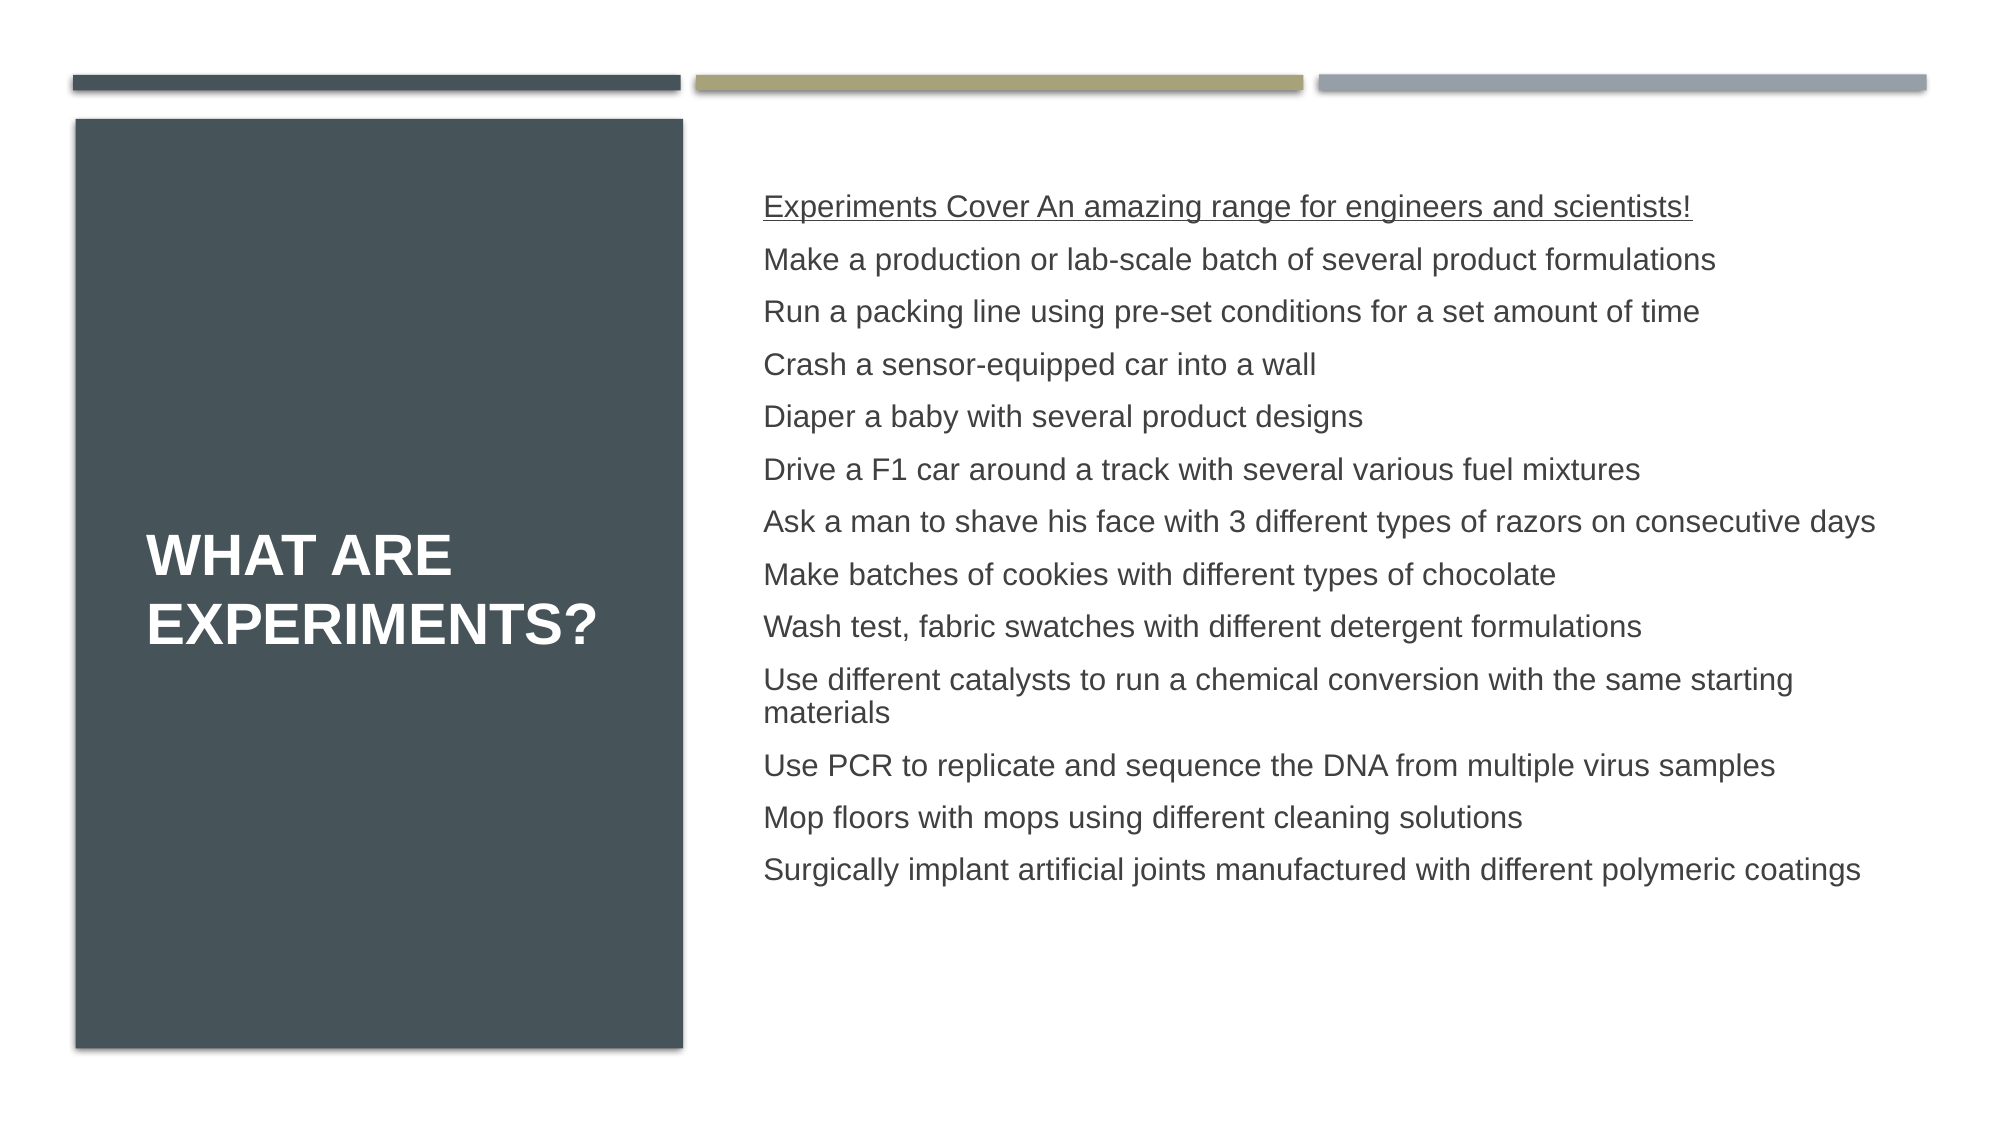

Experiments Cover An amazing range for engineers and scientists!
Make a production or lab-scale batch of several product formulations
Run a packing line using pre-set conditions for a set amount of time
Crash a sensor-equipped car into a wall
Diaper a baby with several product designs
Drive a F1 car around a track with several various fuel mixtures
Ask a man to shave his face with 3 different types of razors on consecutive days
Make batches of cookies with different types of chocolate
Wash test, fabric swatches with different detergent formulations
Use different catalysts to run a chemical conversion with the same starting materials
Use PCR to replicate and sequence the DNA from multiple virus samples
Mop floors with mops using different cleaning solutions
Surgically implant artificial joints manufactured with different polymeric coatings
# What are Experiments?